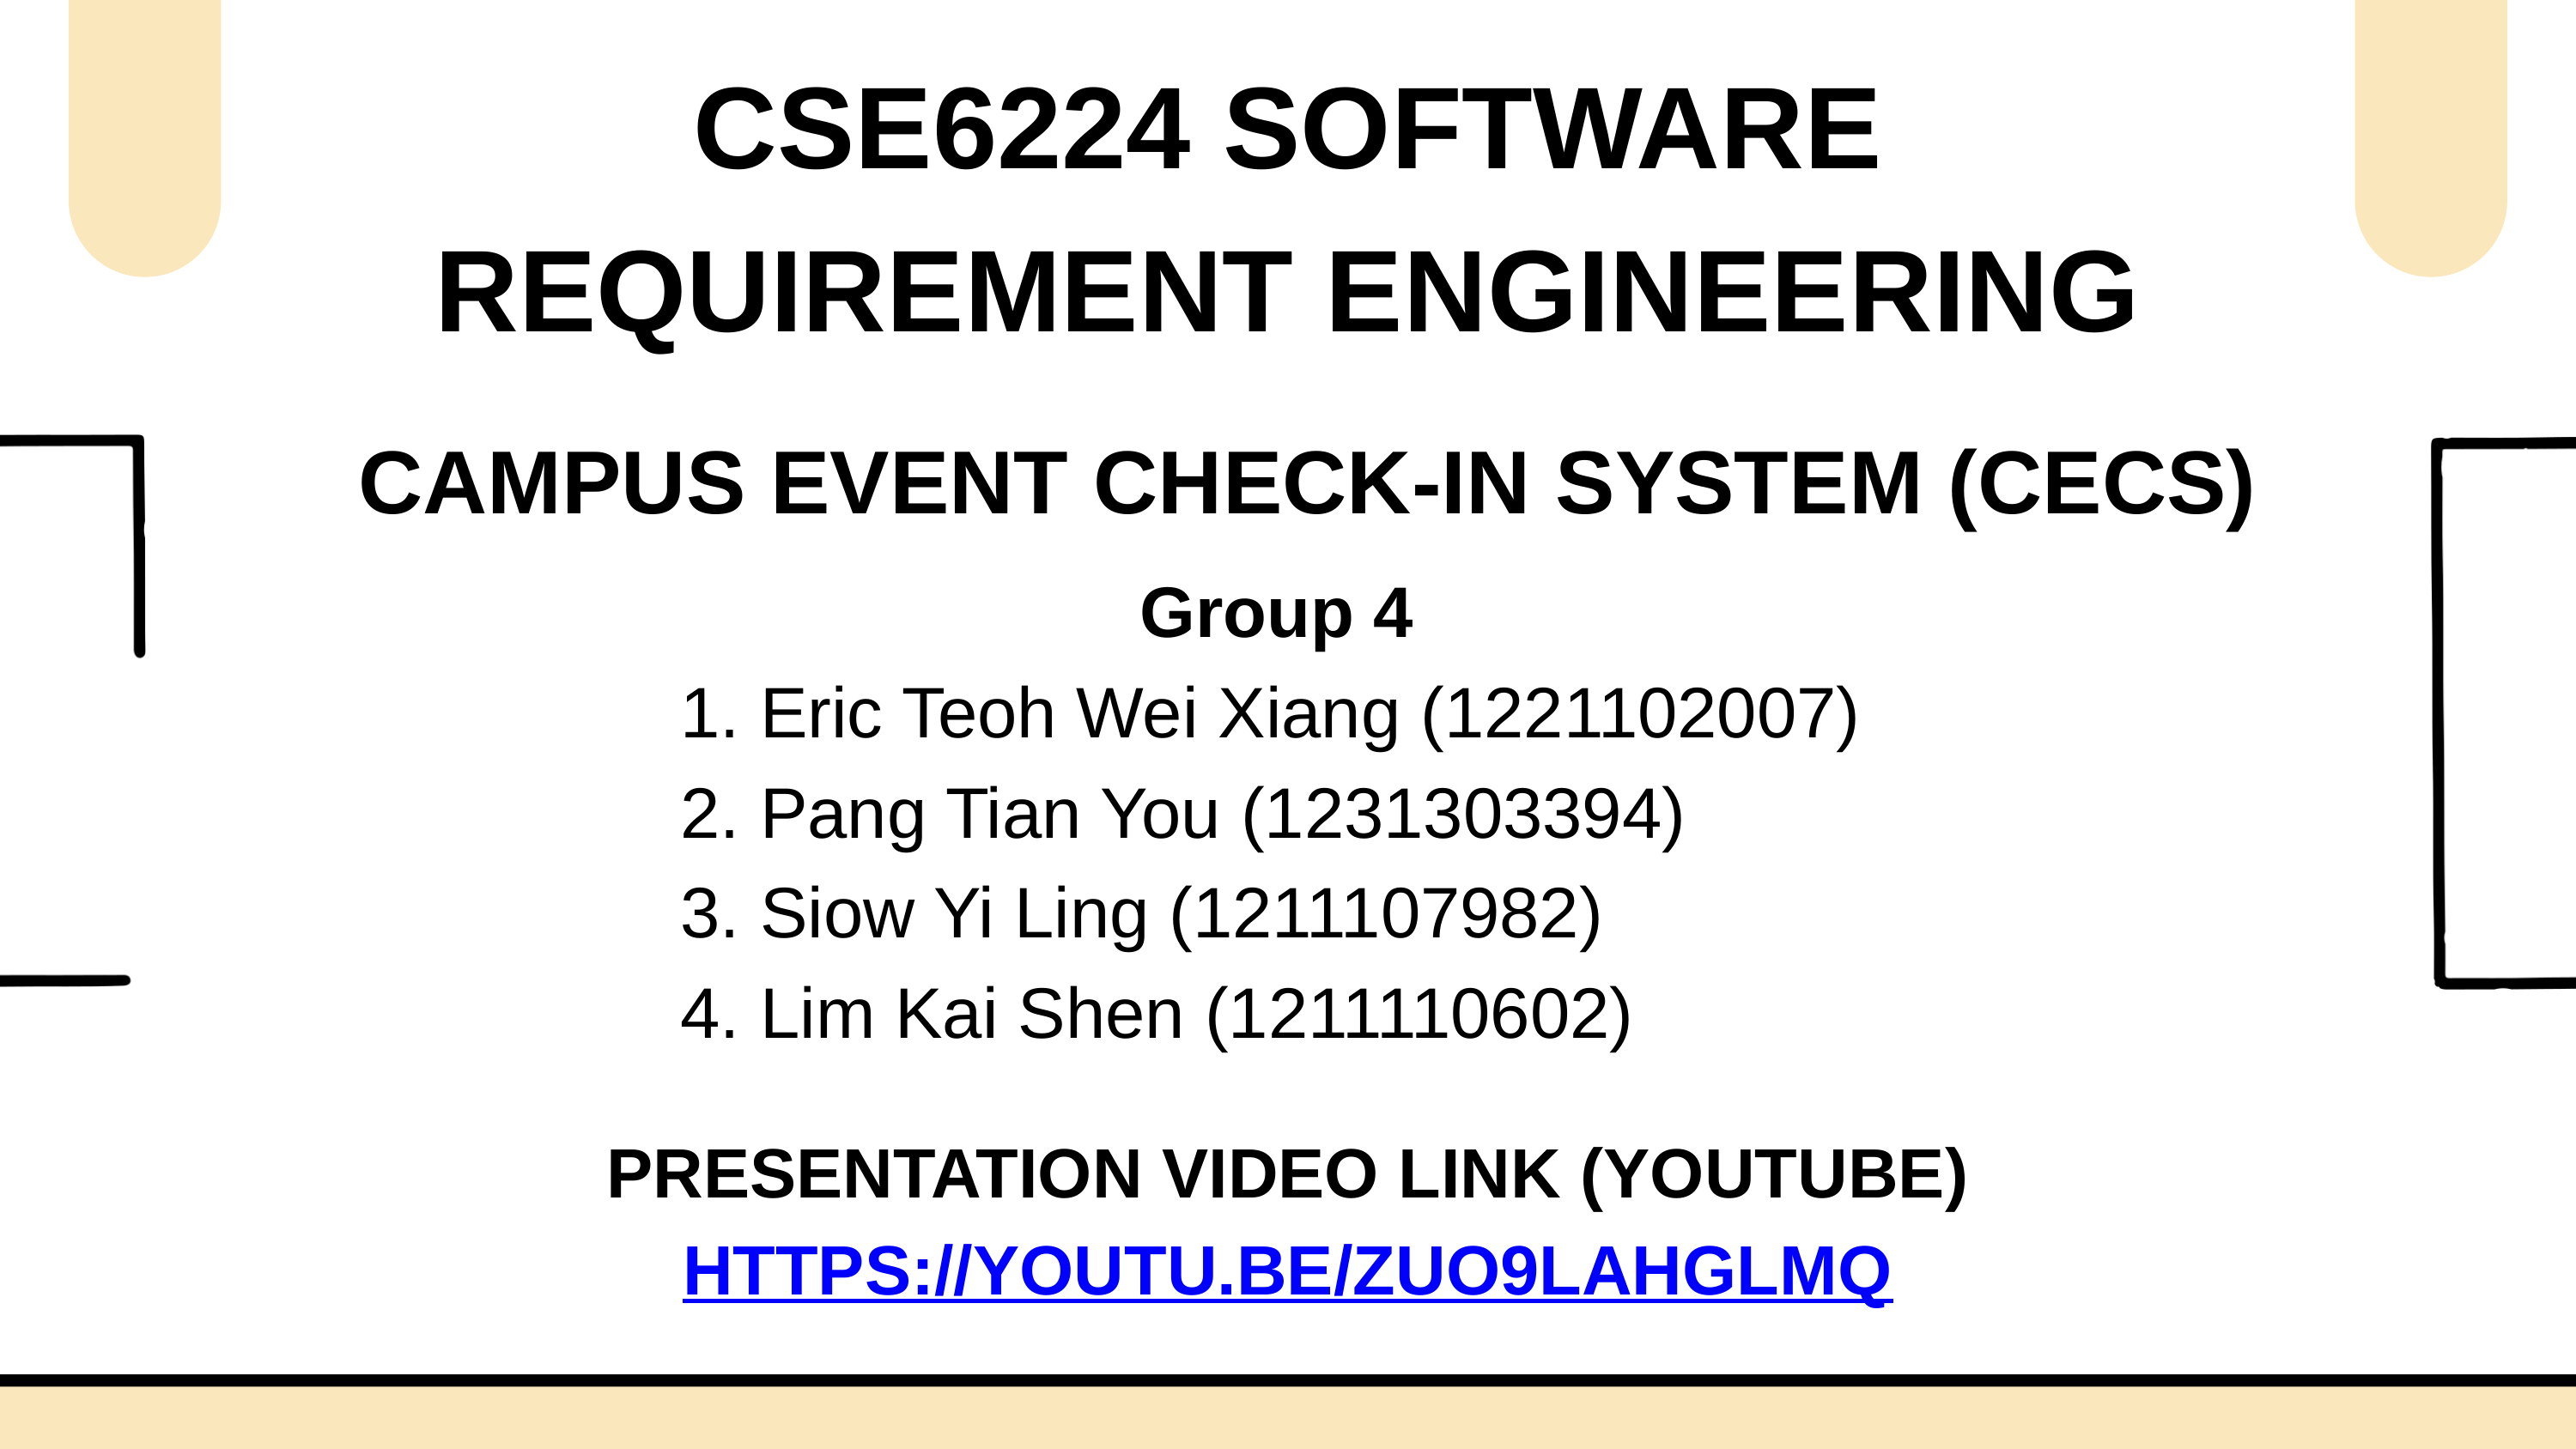

CSE6224 SOFTWARE REQUIREMENT ENGINEERING
CAMPUS EVENT CHECK-IN SYSTEM (CECS)

                       Group 4
1. Eric Teoh Wei Xiang (1221102007)
2. Pang Tian You (1231303394)
3. Siow Yi Ling (1211107982)
4. Lim Kai Shen (1211110602)

PRESENTATION VIDEO LINK (YOUTUBE)
HTTPS://YOUTU.BE/ZUO9LAHGLMQ